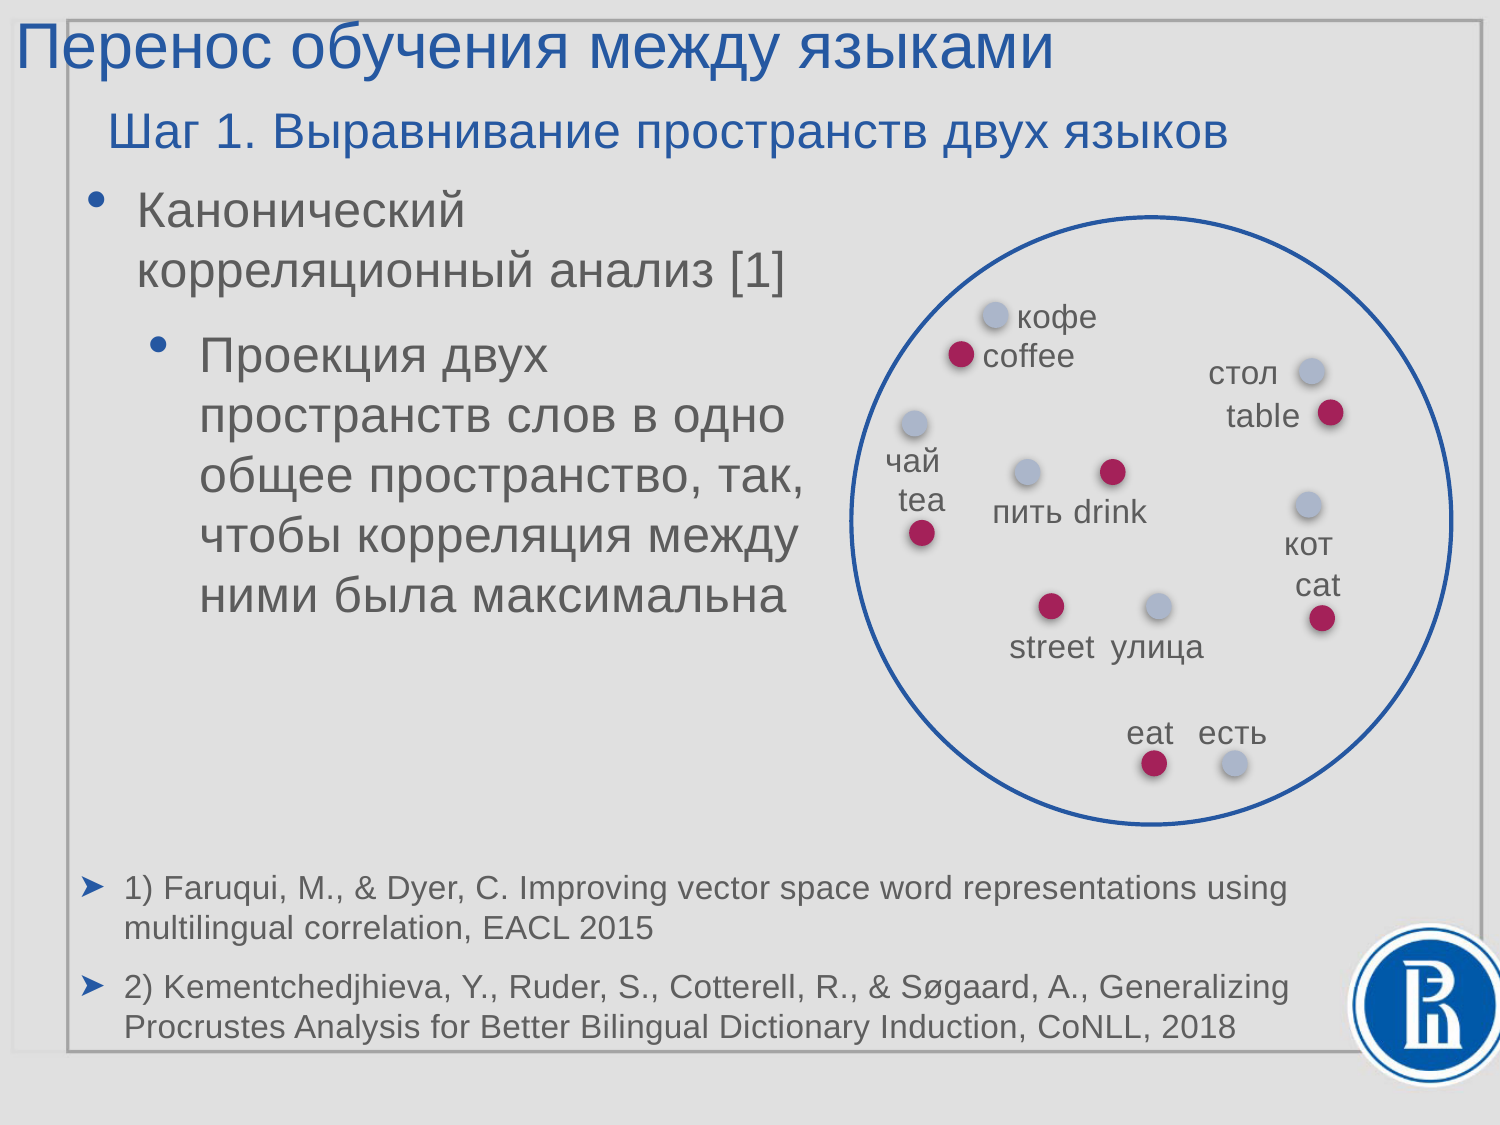

# Перенос обучения между языками
Шаг 1. Выравнивание пространств двух языков
Канонический корреляционный анализ [1]
Проекция двух пространств слов в одно общее пространство, так, чтобы корреляция между ними была максимальна

кофе

coffee

стол

table

чай

tea
пить
drink

кот

сat

street
улица
eat
есть

1) Faruqui, M., & Dyer, C. Improving vector space word representations using multilingual correlation, EACL 2015
2) Kementchedjhieva, Y., Ruder, S., Cotterell, R., & Søgaard, A., Generalizing Procrustes Analysis for Better Bilingual Dictionary Induction, CoNLL, 2018